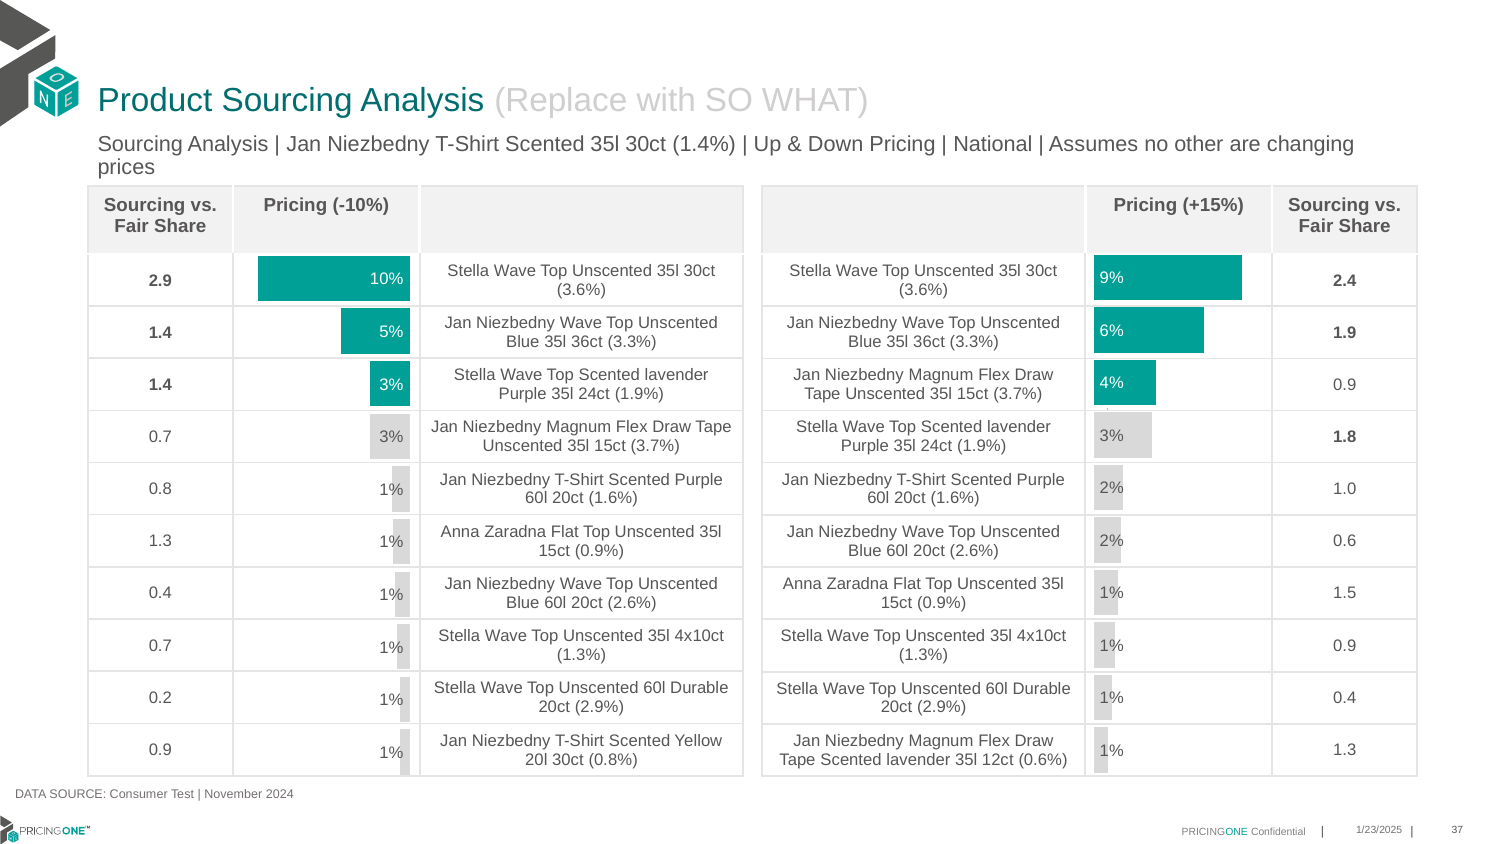

# Product Sourcing Analysis (Replace with SO WHAT)
Sourcing Analysis | Jan Niezbedny T-Shirt Scented 35l 30ct (1.4%) | Up & Down Pricing | National | Assumes no other are changing prices
| Sourcing vs. Fair Share | Pricing (-10%) |  |
| --- | --- | --- |
| 2.9 |  | Stella Wave Top Unscented 35l 30ct (3.6%) |
| 1.4 |  | Jan Niezbedny Wave Top Unscented Blue 35l 36ct (3.3%) |
| 1.4 |  | Stella Wave Top Scented lavender Purple 35l 24ct (1.9%) |
| 0.7 |  | Jan Niezbedny Magnum Flex Draw Tape Unscented 35l 15ct (3.7%) |
| 0.8 |  | Jan Niezbedny T-Shirt Scented Purple 60l 20ct (1.6%) |
| 1.3 |  | Anna Zaradna Flat Top Unscented 35l 15ct (0.9%) |
| 0.4 |  | Jan Niezbedny Wave Top Unscented Blue 60l 20ct (2.6%) |
| 0.7 |  | Stella Wave Top Unscented 35l 4x10ct (1.3%) |
| 0.2 |  | Stella Wave Top Unscented 60l Durable 20ct (2.9%) |
| 0.9 |  | Jan Niezbedny T-Shirt Scented Yellow 20l 30ct (0.8%) |
|  | Pricing (+15%) | Sourcing vs. Fair Share |
| --- | --- | --- |
| Stella Wave Top Unscented 35l 30ct (3.6%) |  | 2.4 |
| Jan Niezbedny Wave Top Unscented Blue 35l 36ct (3.3%) |  | 1.9 |
| Jan Niezbedny Magnum Flex Draw Tape Unscented 35l 15ct (3.7%) |  | 0.9 |
| Stella Wave Top Scented lavender Purple 35l 24ct (1.9%) |  | 1.8 |
| Jan Niezbedny T-Shirt Scented Purple 60l 20ct (1.6%) |  | 1.0 |
| Jan Niezbedny Wave Top Unscented Blue 60l 20ct (2.6%) |  | 0.6 |
| Anna Zaradna Flat Top Unscented 35l 15ct (0.9%) |  | 1.5 |
| Stella Wave Top Unscented 35l 4x10ct (1.3%) |  | 0.9 |
| Stella Wave Top Unscented 60l Durable 20ct (2.9%) |  | 0.4 |
| Jan Niezbedny Magnum Flex Draw Tape Scented lavender 35l 12ct (0.6%) |  | 1.3 |

### Chart

| Category | Jan Niezbedny T-Shirt Scented 35l 30ct (1.4%) |
|---|---|
| Stella Wave Top Unscented 35l 30ct (3.6%) | 0.08595015386886315 |
| Jan Niezbedny Wave Top Unscented Blue 35l 36ct (3.3%) | 0.0636605642330224 |
| Jan Niezbedny Magnum Flex Draw Tape Unscented 35l 15ct (3.7%) | 0.0358043209542658 |
| Stella Wave Top Scented lavender Purple 35l 24ct (1.9%) | 0.033881652313601275 |
| Jan Niezbedny T-Shirt Scented Purple 60l 20ct (1.6%) | 0.016986219672698002 |
| Jan Niezbedny Wave Top Unscented Blue 60l 20ct (2.6%) | 0.015651613643923697 |
| Anna Zaradna Flat Top Unscented 35l 15ct (0.9%) | 0.013862921480373153 |
| Stella Wave Top Unscented 35l 4x10ct (1.3%) | 0.01224563515192998 |
| Stella Wave Top Unscented 60l Durable 20ct (2.9%) | 0.010676392418416702 |
| Jan Niezbedny Magnum Flex Draw Tape Scented lavender 35l 12ct (0.6%) | 0.008408133530620853 |

### Chart

| Category | Jan Niezbedny T-Shirt Scented 35l 30ct (1.4%) |
|---|---|
| Stella Wave Top Unscented 35l 30ct (3.6%) | 0.10400977162586557 |
| Jan Niezbedny Wave Top Unscented Blue 35l 36ct (3.3%) | 0.04710309243400113 |
| Stella Wave Top Scented lavender Purple 35l 24ct (1.9%) | 0.027771151028232195 |
| Jan Niezbedny Magnum Flex Draw Tape Unscented 35l 15ct (3.7%) | 0.027192874836014135 |
| Jan Niezbedny T-Shirt Scented Purple 60l 20ct (1.6%) | 0.012760988859348803 |
| Anna Zaradna Flat Top Unscented 35l 15ct (0.9%) | 0.012012828176017426 |
| Jan Niezbedny Wave Top Unscented Blue 60l 20ct (2.6%) | 0.010235785751024585 |
| Stella Wave Top Unscented 35l 4x10ct (1.3%) | 0.009177623203250858 |
| Stella Wave Top Unscented 60l Durable 20ct (2.9%) | 0.007334779671580212 |
| Jan Niezbedny T-Shirt Scented Yellow 20l 30ct (0.8%) | 0.007163592276464041 |
DATA SOURCE: Consumer Test | November 2024

1/23/2025
37